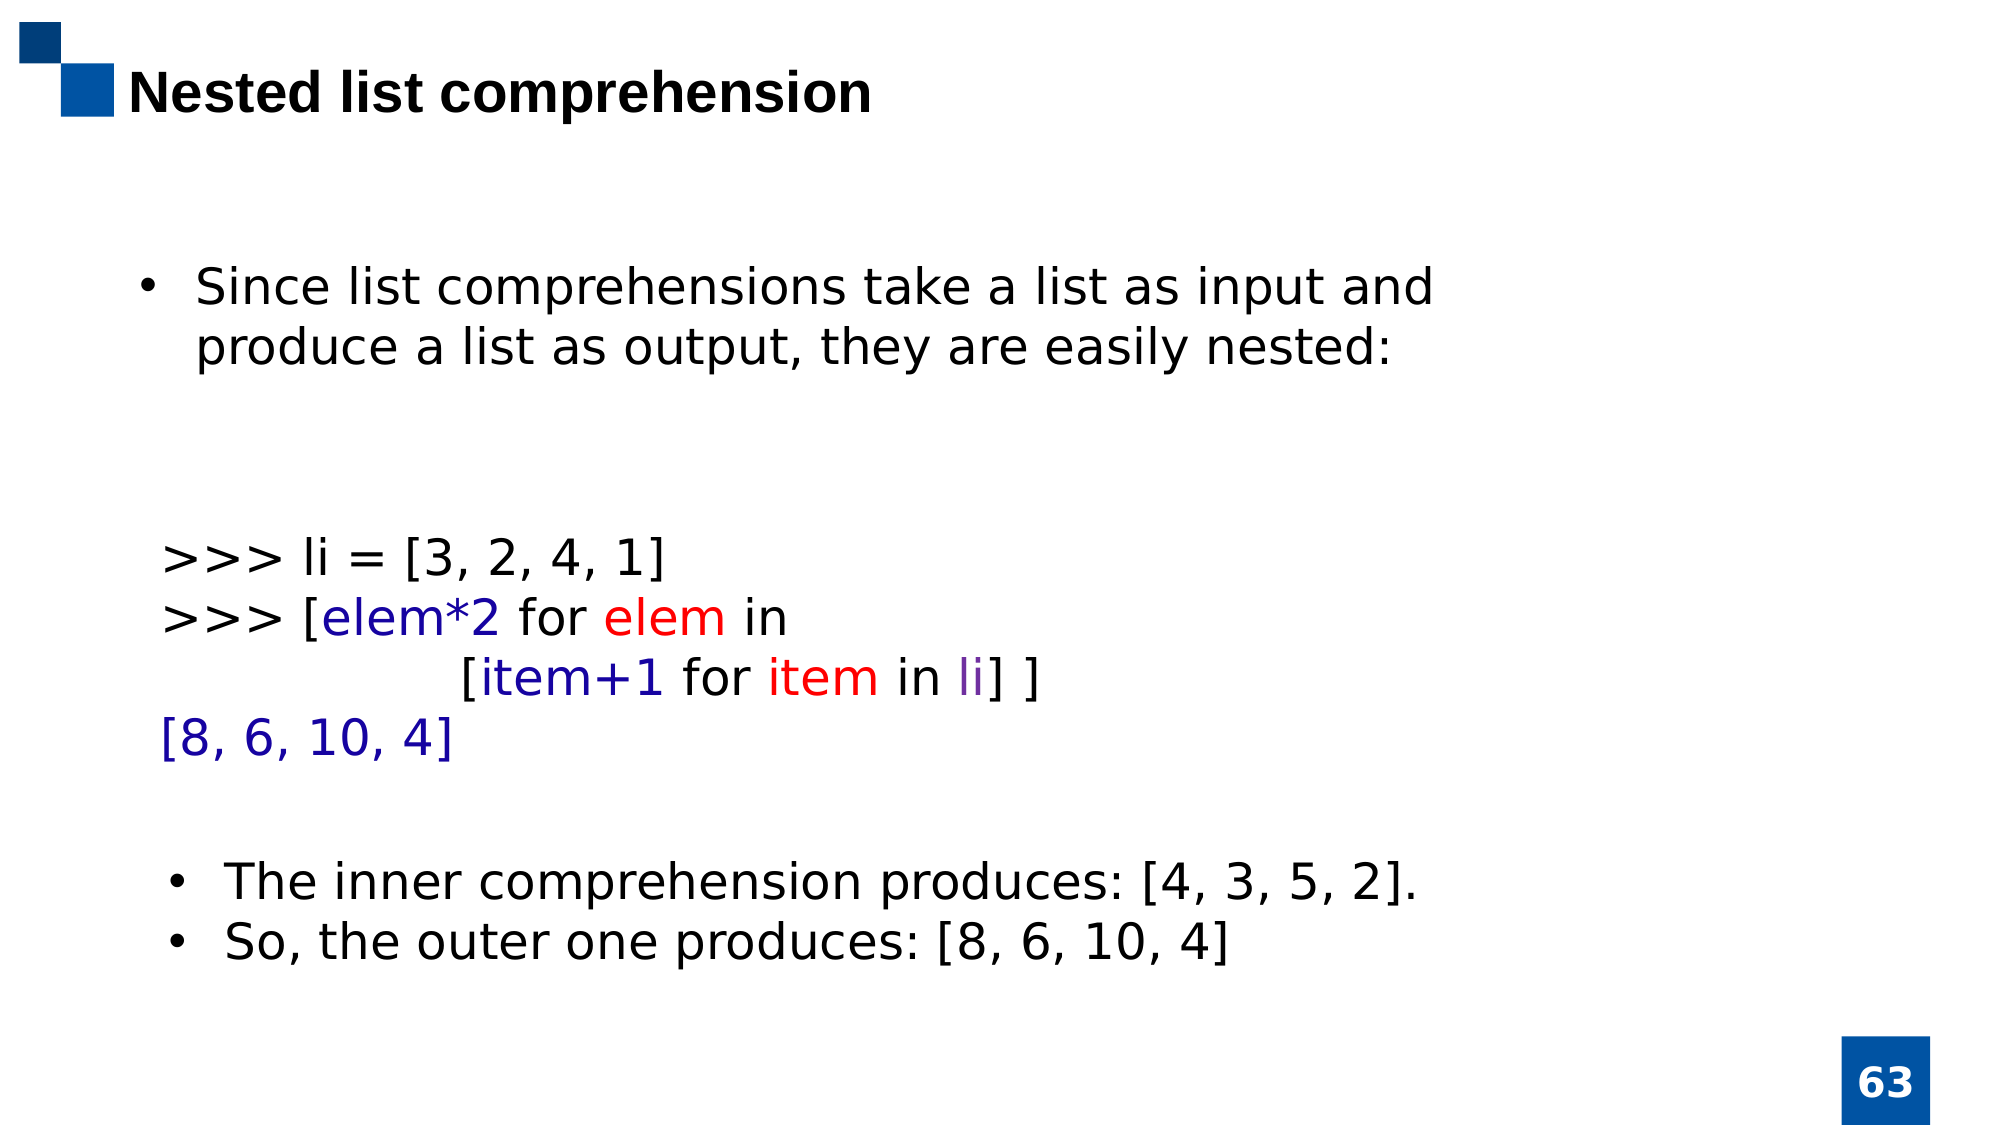

Nested list comprehension
Since list comprehensions take a list as input and
produce a list as output, they are easily nested:
>>> li = [3, 2, 4, 1]
>>> [elem*2 for elem in
		[item+1 for item in li] ]
[8, 6, 10, 4]
The inner comprehension produces: [4, 3, 5, 2].
So, the outer one produces: [8, 6, 10, 4]
63